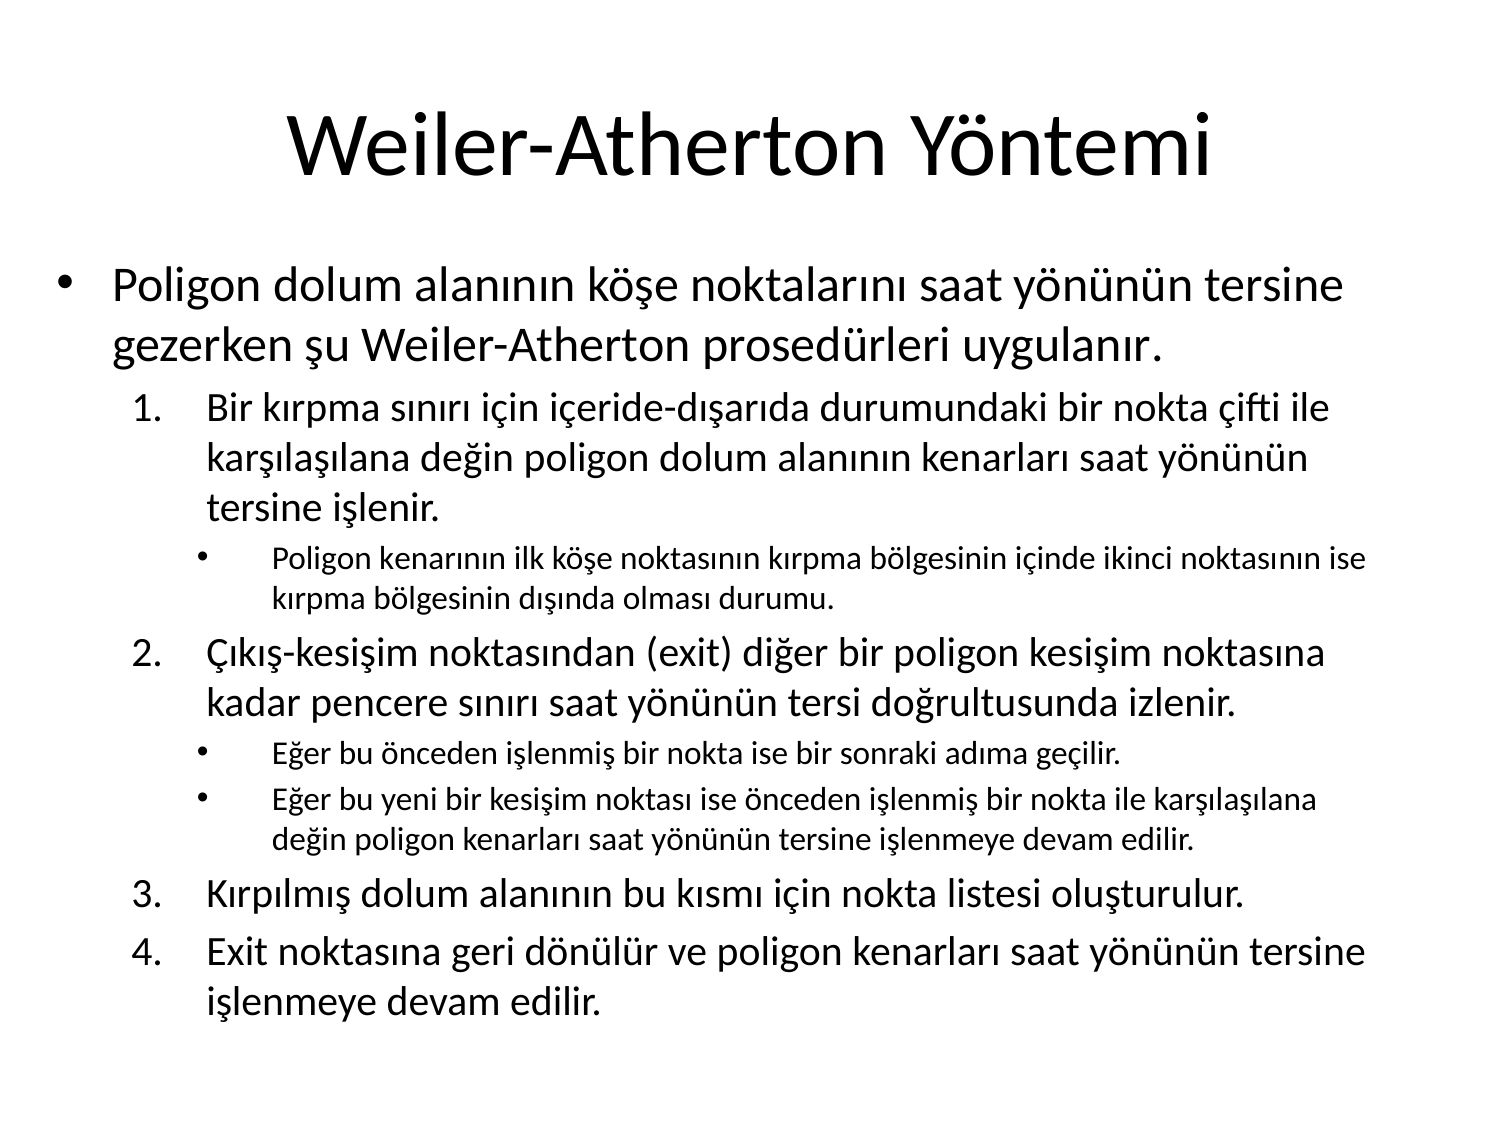

# Weiler-Atherton Yöntemi
Poligon dolum alanının köşe noktalarını saat yönünün tersine gezerken şu Weiler-Atherton prosedürleri uygulanır.
Bir kırpma sınırı için içeride-dışarıda durumundaki bir nokta çifti ile karşılaşılana değin poligon dolum alanının kenarları saat yönünün tersine işlenir.
Poligon kenarının ilk köşe noktasının kırpma bölgesinin içinde ikinci noktasının ise kırpma bölgesinin dışında olması durumu.
Çıkış-kesişim noktasından (exit) diğer bir poligon kesişim noktasına kadar pencere sınırı saat yönünün tersi doğrultusunda izlenir.
Eğer bu önceden işlenmiş bir nokta ise bir sonraki adıma geçilir.
Eğer bu yeni bir kesişim noktası ise önceden işlenmiş bir nokta ile karşılaşılana değin poligon kenarları saat yönünün tersine işlenmeye devam edilir.
Kırpılmış dolum alanının bu kısmı için nokta listesi oluşturulur.
Exit noktasına geri dönülür ve poligon kenarları saat yönünün tersine işlenmeye devam edilir.